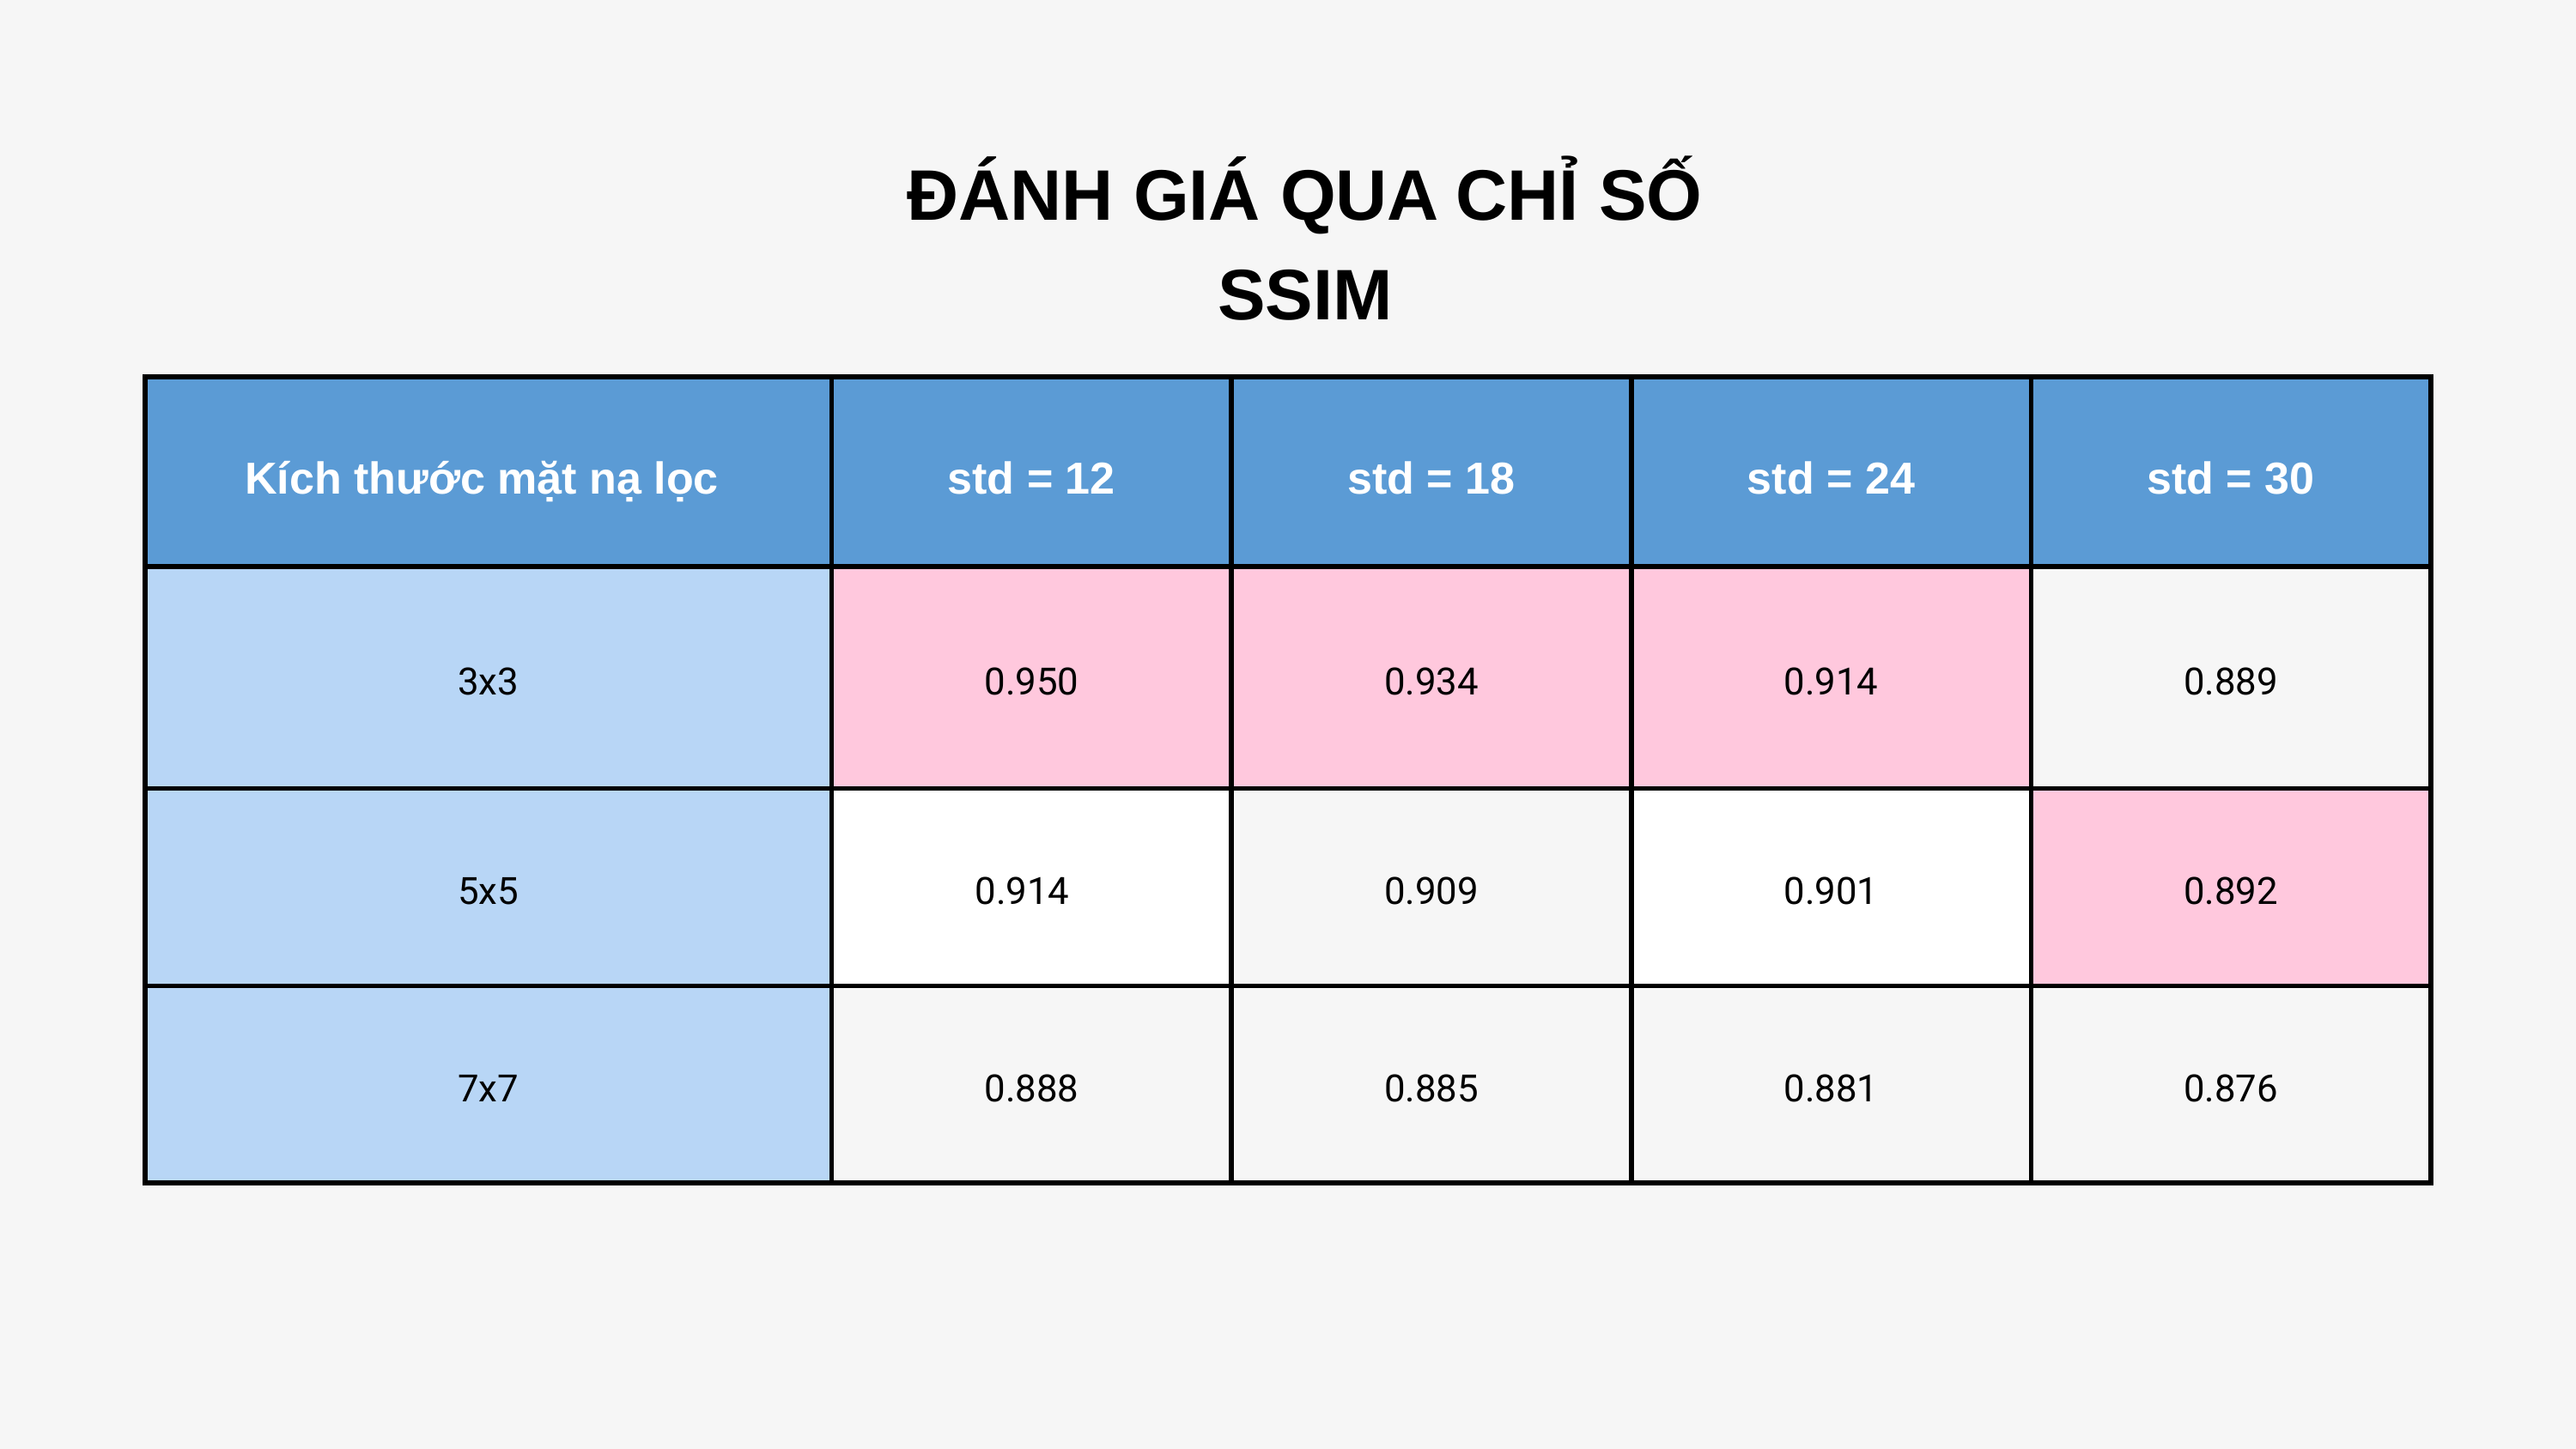

ĐÁNH GIÁ QUA CHỈ SỐ SSIM
| Kích thước mặt nạ lọc | std = 12 | std = 18 | std = 24 | std = 30 |
| --- | --- | --- | --- | --- |
| 3x3 | 0.950 | 0.934 | 0.914 | 0.889 |
| 5x5 | 0.914 | 0.909 | 0.901 | 0.892 |
| 7x7 | 0.888 | 0.885 | 0.881 | 0.876 |